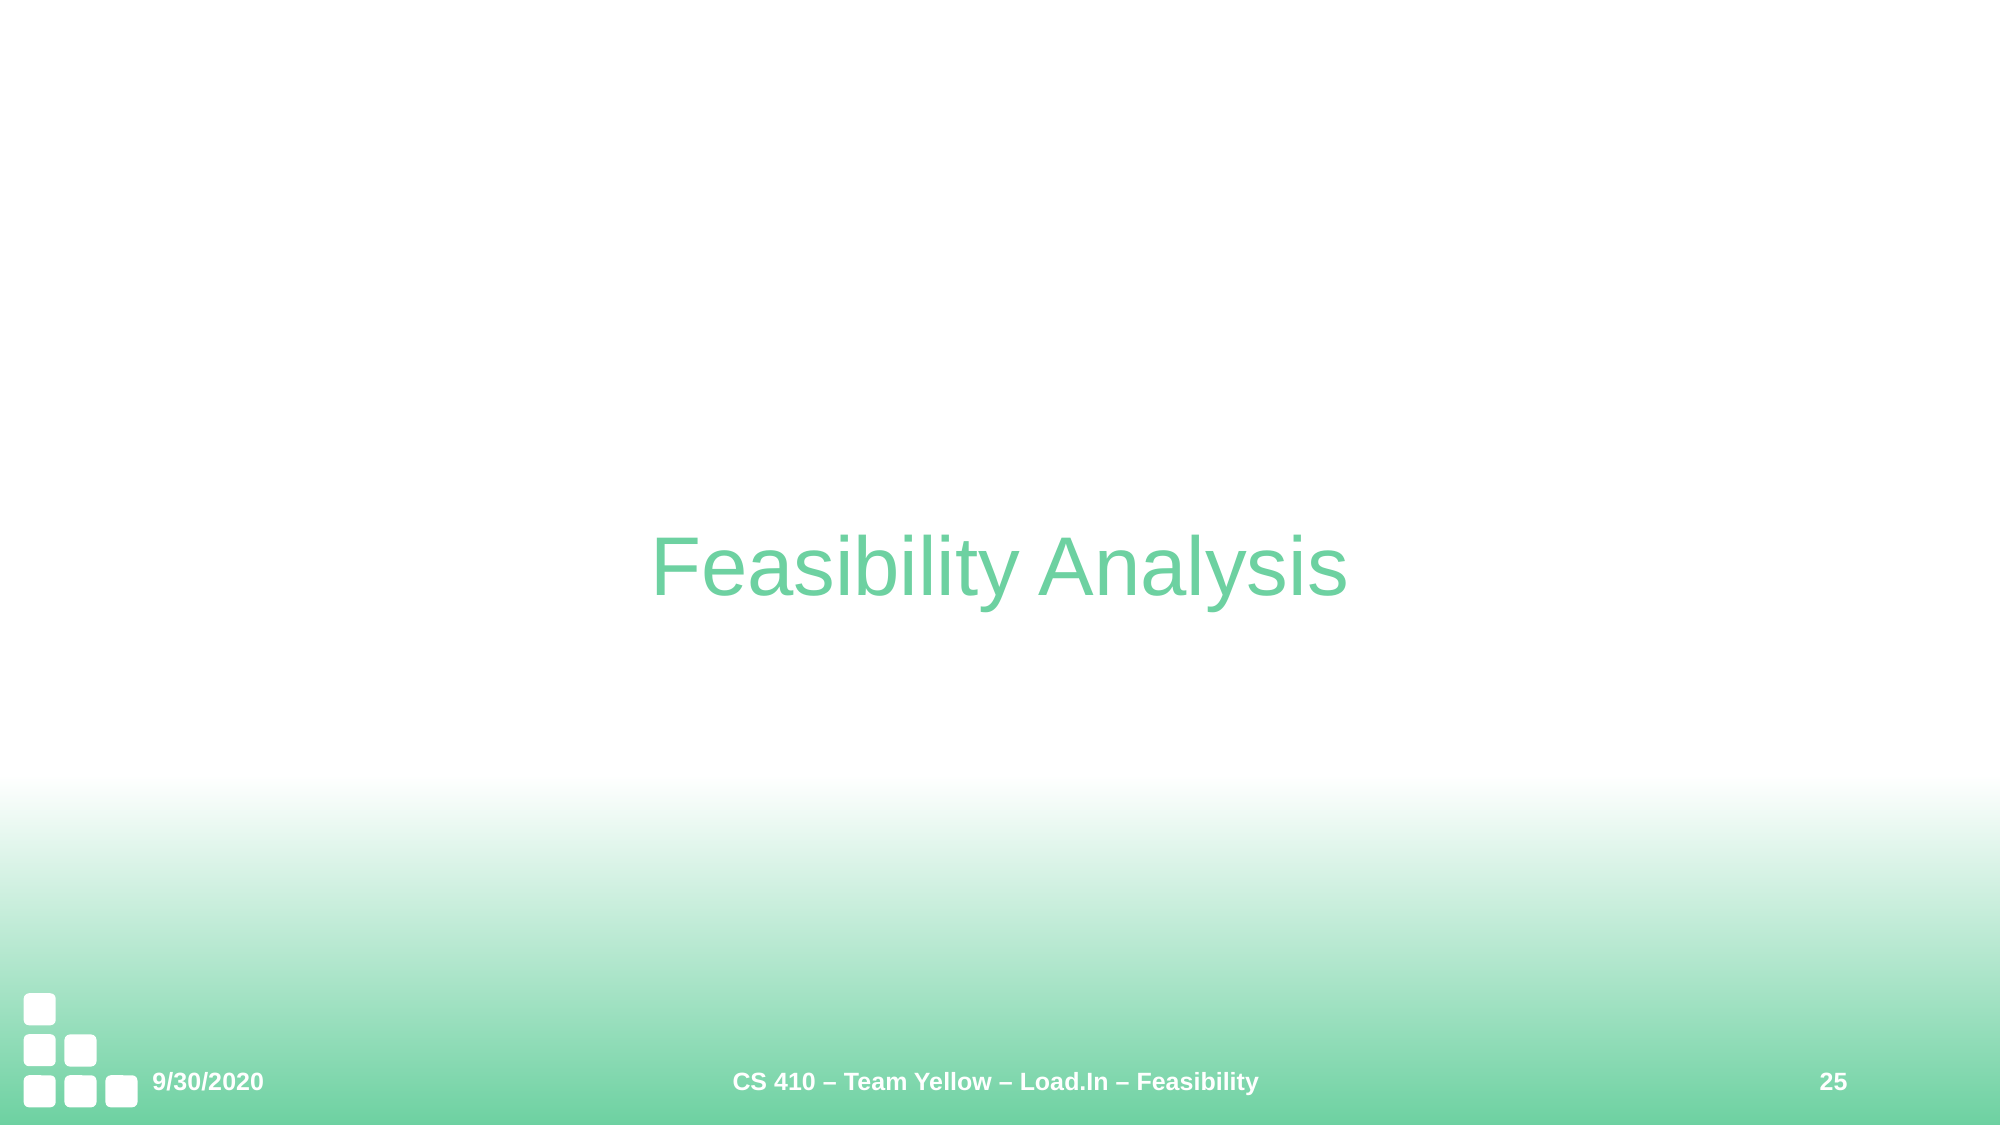

# Feasibility Analysis
9/30/2020
CS 410 – Team Yellow – Load.In – Feasibility
25